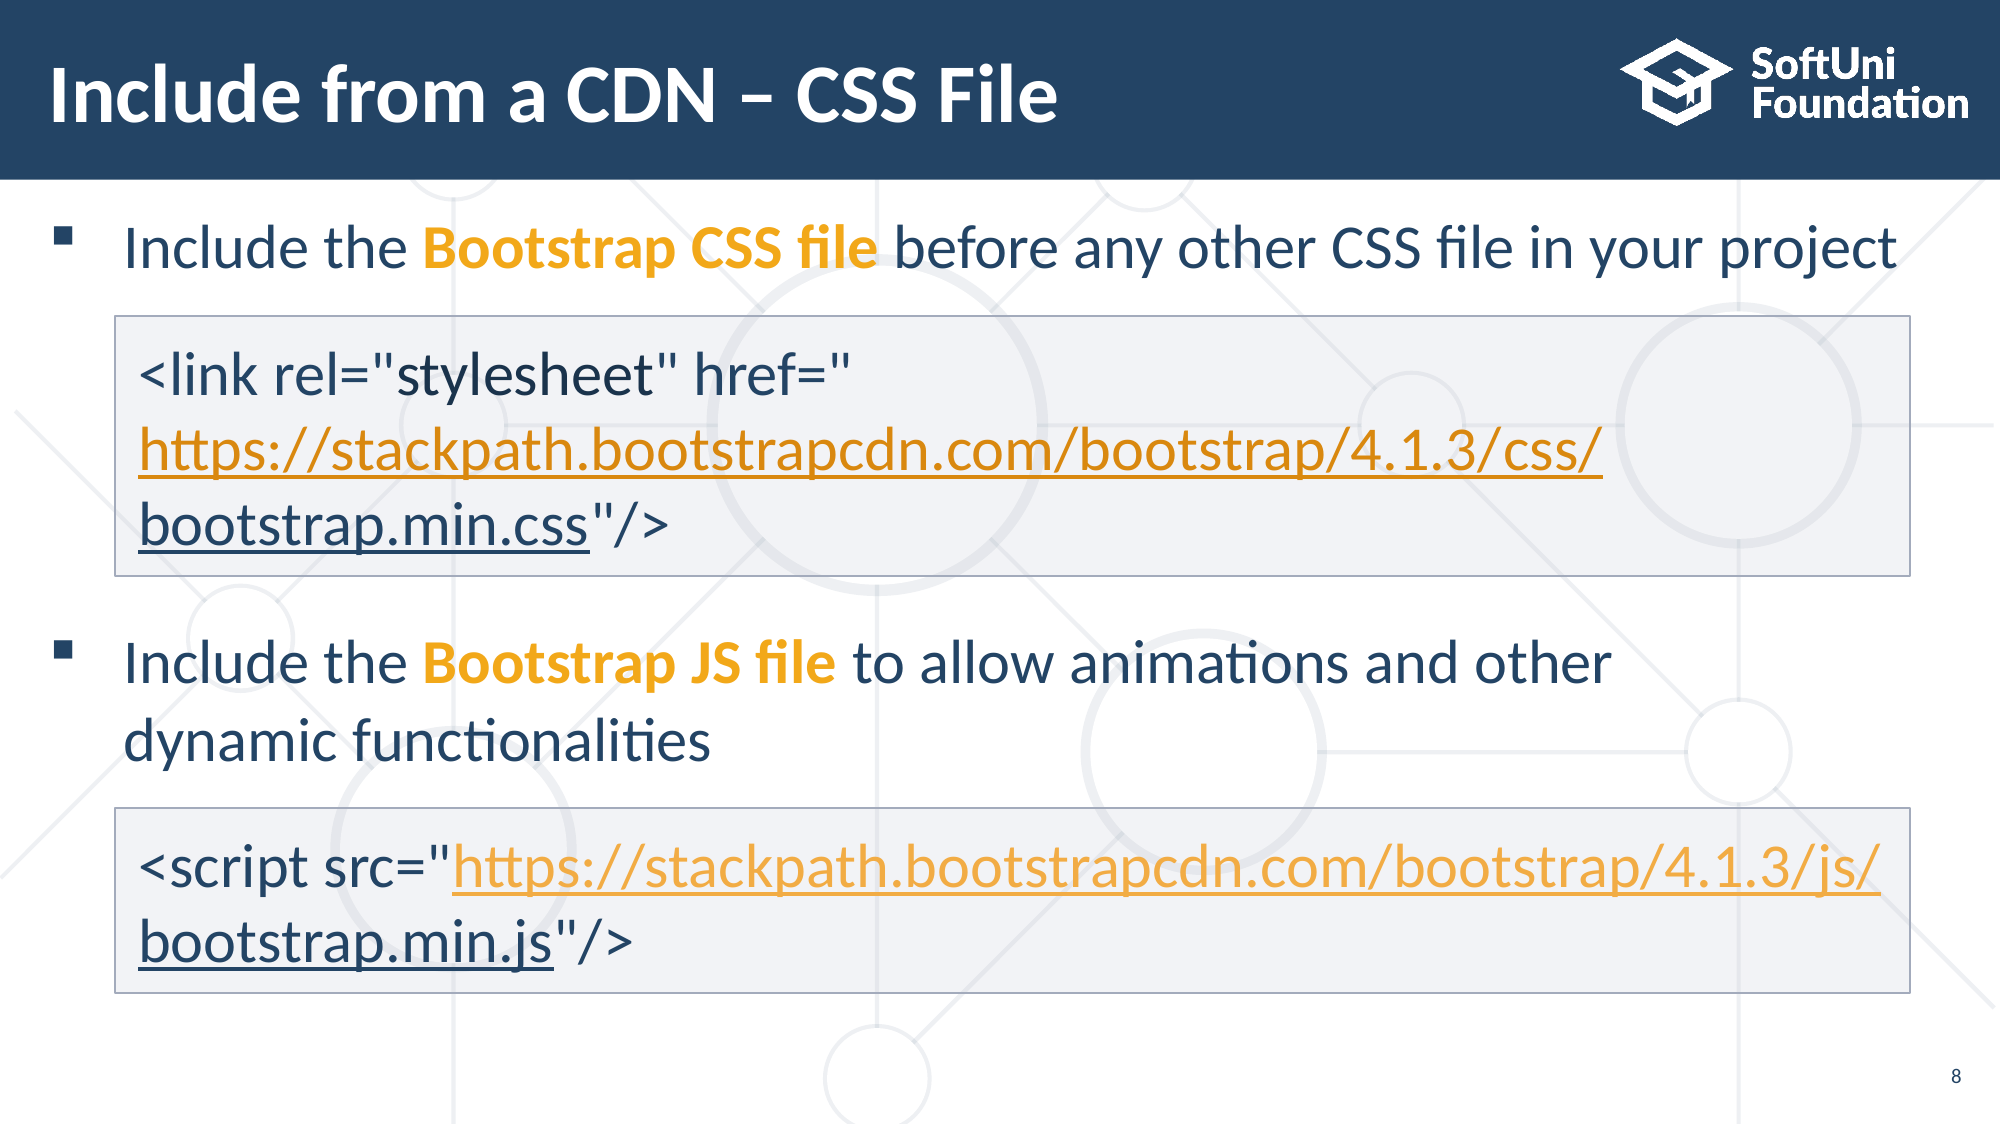

# Include from a CDN – CSS File
Include the Bootstrap CSS file before any other CSS file in your project

Include the Bootstrap JS file to allow animations and other
dynamic functionalities
<link rel="stylesheet" href="https://stackpath.bootstrapcdn.com/bootstrap/4.1.3/css/
bootstrap.min.css"/>
<script src="https://stackpath.bootstrapcdn.com/bootstrap/4.1.3/js/
bootstrap.min.js"/>
8